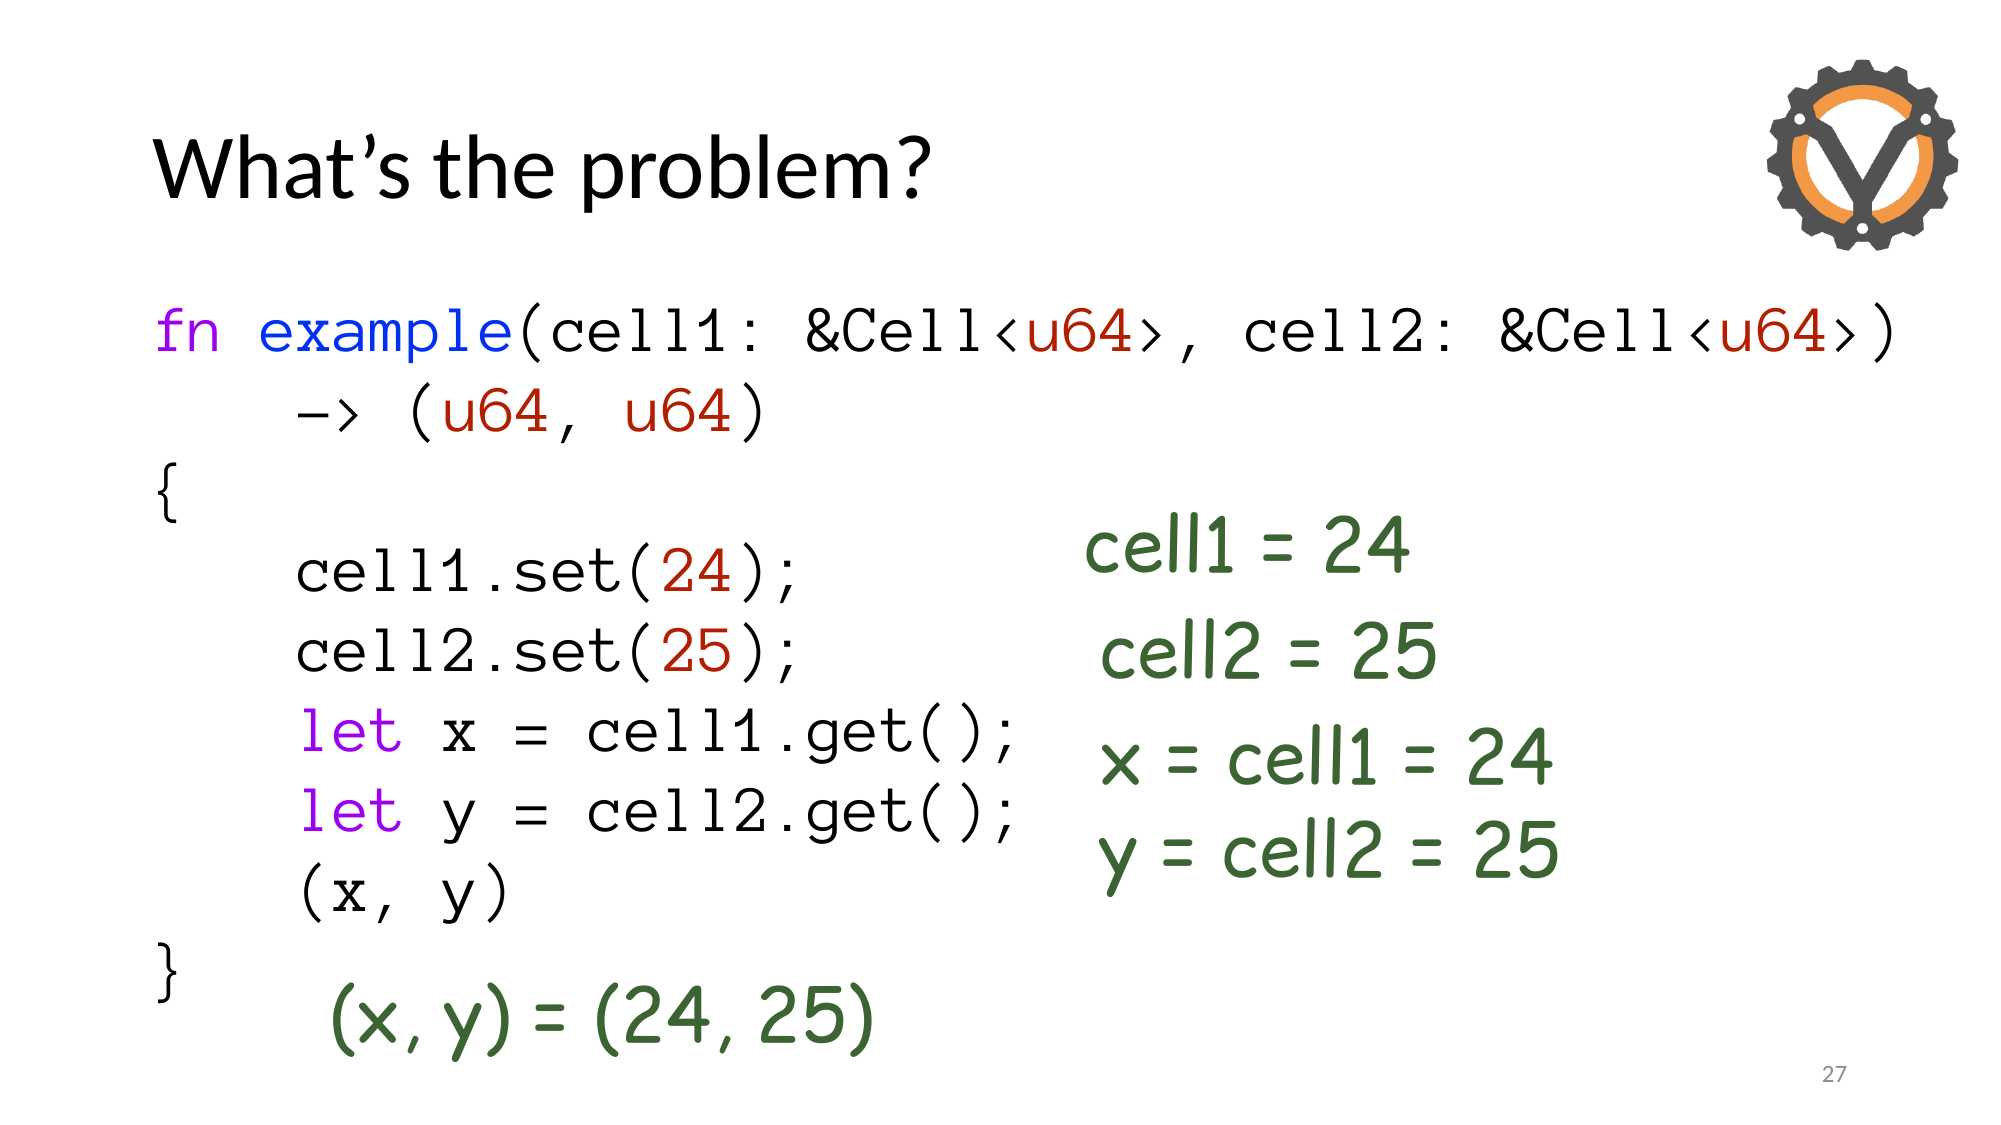

# What’s the problem?
fn example(cell1: &Cell<u64>, cell2: &Cell<u64>)
    -> (u64, u64)
{
    cell1.set(24);
    cell2.set(25);
    let x = cell1.get();
    let y = cell2.get();
    (x, y)
}
cell1 = 24
cell2 = 25
x = cell1 = 24
y = cell2 = 25
(x, y) = (24, 25)
27